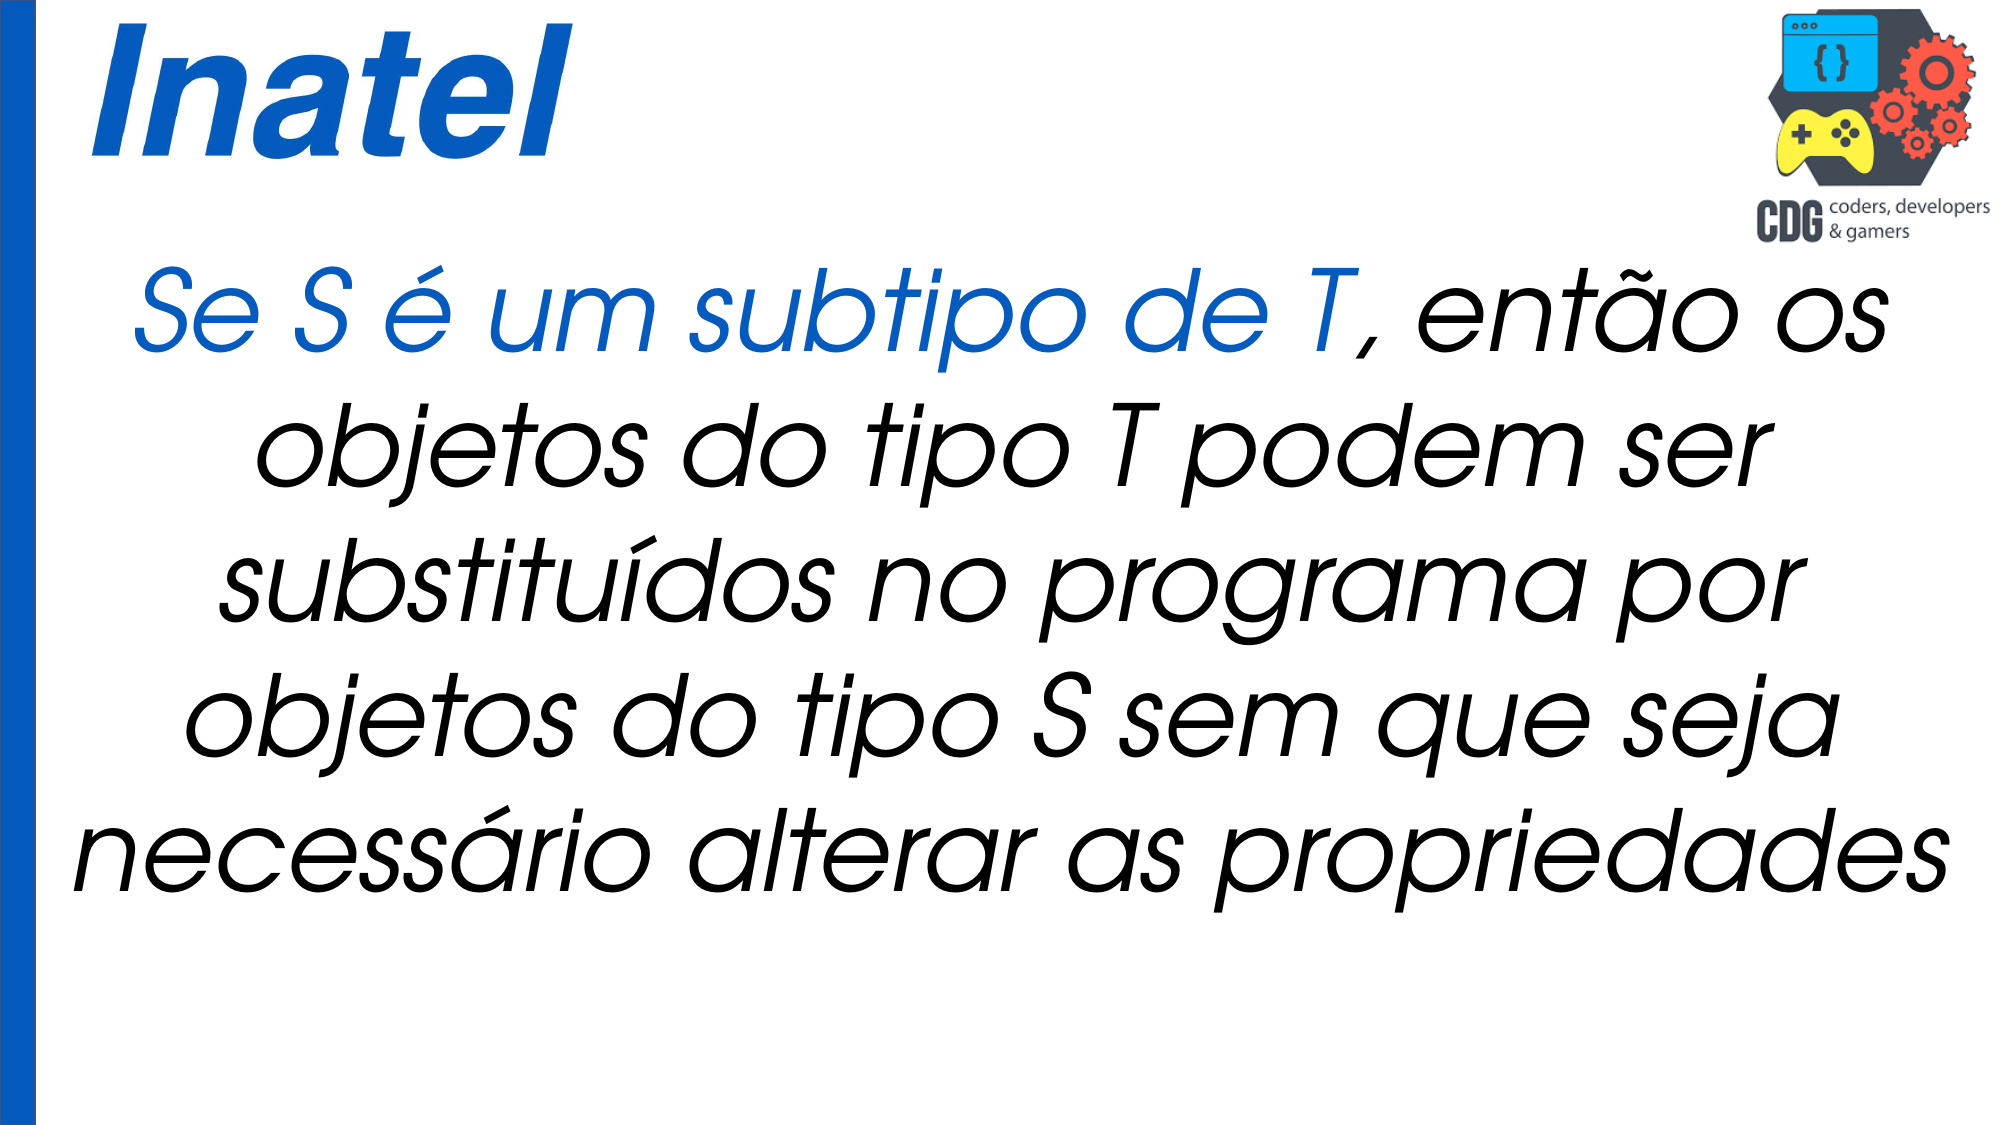

Se S é um subtipo de T, então os objetos do tipo T podem ser substituídos no programa por objetos do tipo S sem que seja necessário alterar as propriedades